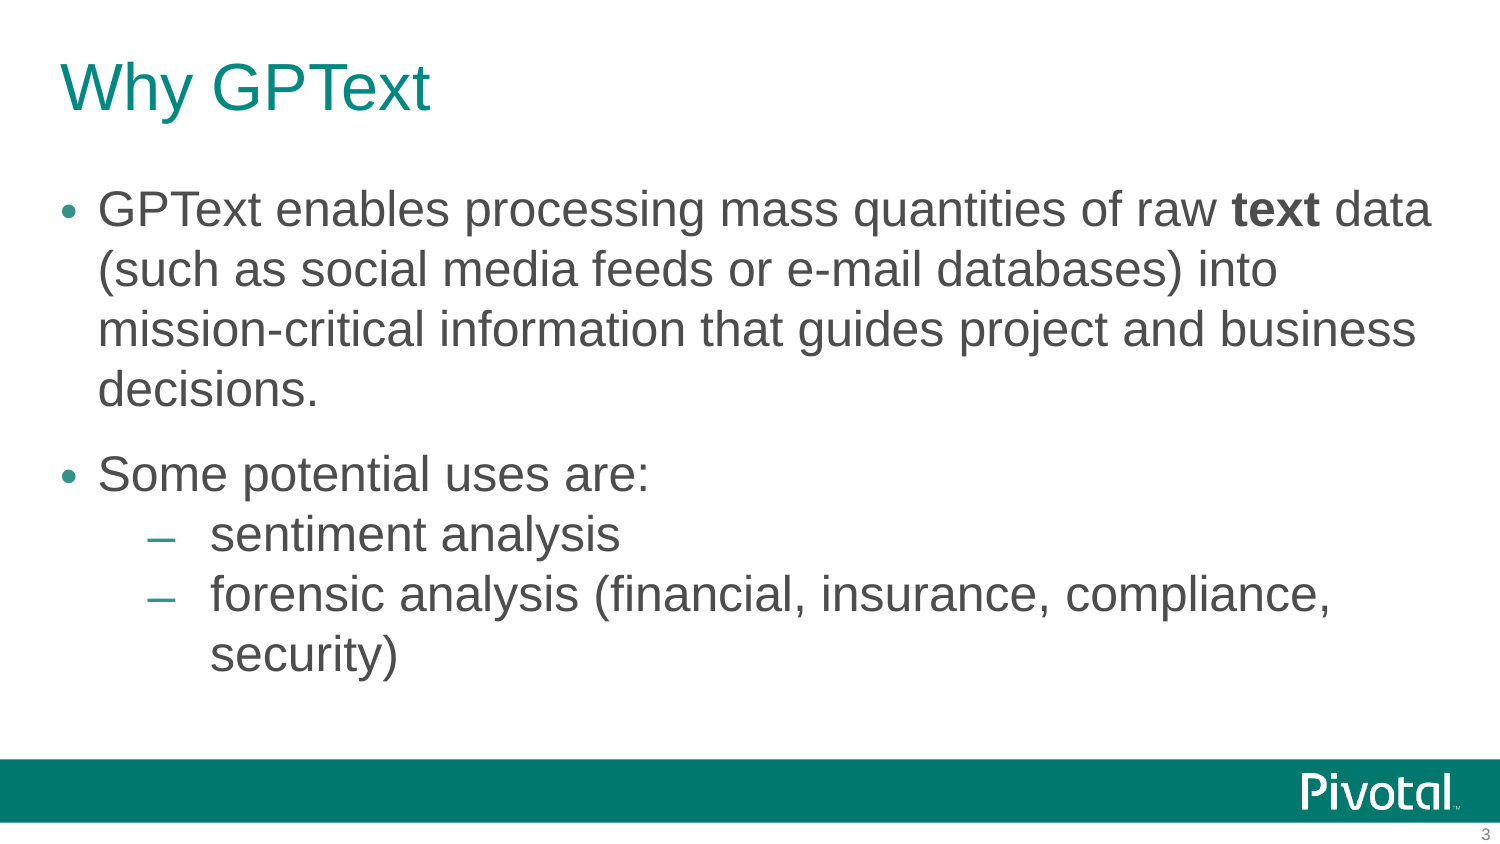

# Why GPText
GPText enables processing mass quantities of raw text data (such as social media feeds or e-mail databases) into mission-critical information that guides project and business decisions.
Some potential uses are:
sentiment analysis
forensic analysis (financial, insurance, compliance, security)